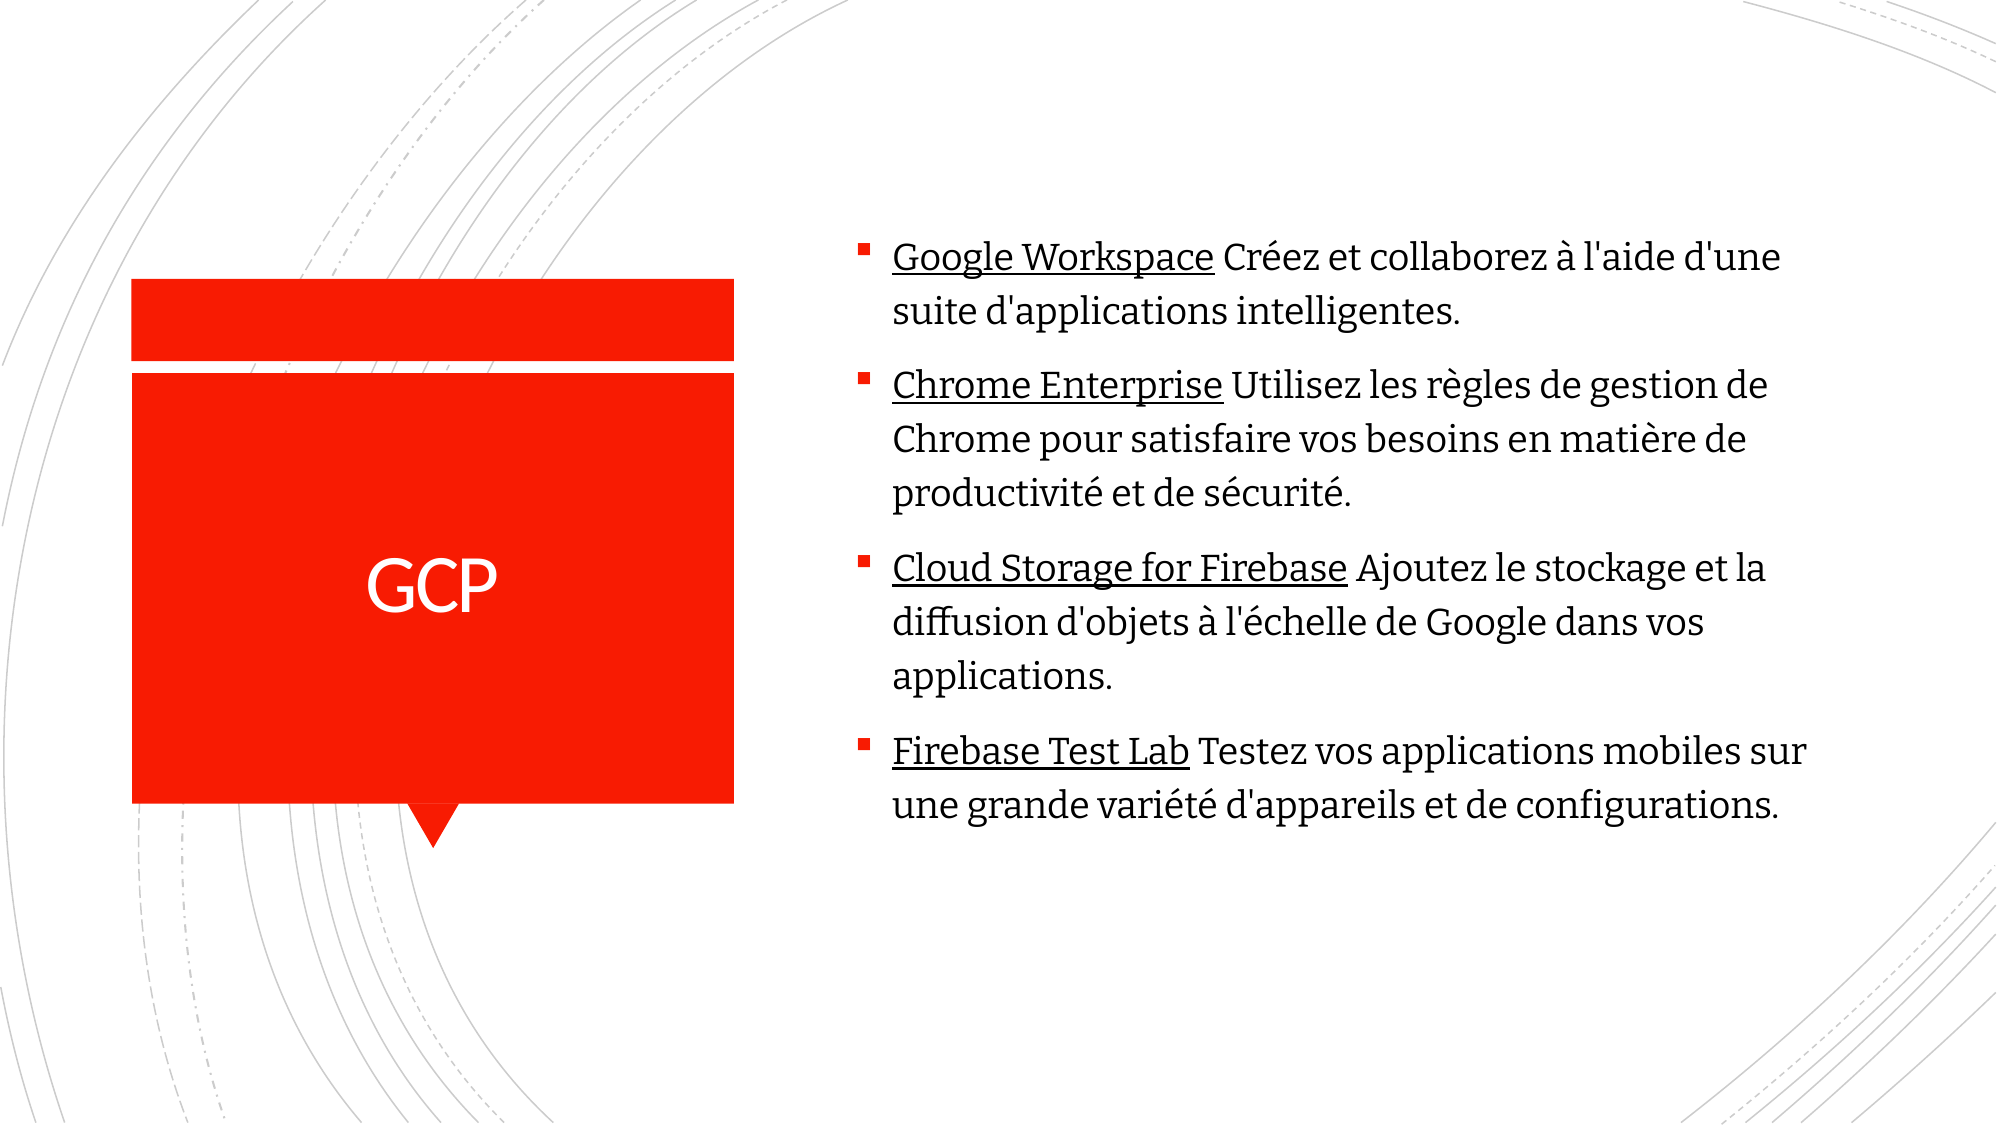

Google Workspace Créez et collaborez à l'aide d'une suite d'applications intelligentes.
Chrome Enterprise Utilisez les règles de gestion de Chrome pour satisfaire vos besoins en matière de productivité et de sécurité.
Cloud Storage for Firebase Ajoutez le stockage et la diffusion d'objets à l'échelle de Google dans vos applications.
Firebase Test Lab Testez vos applications mobiles sur une grande variété d'appareils et de configurations.

# GCP